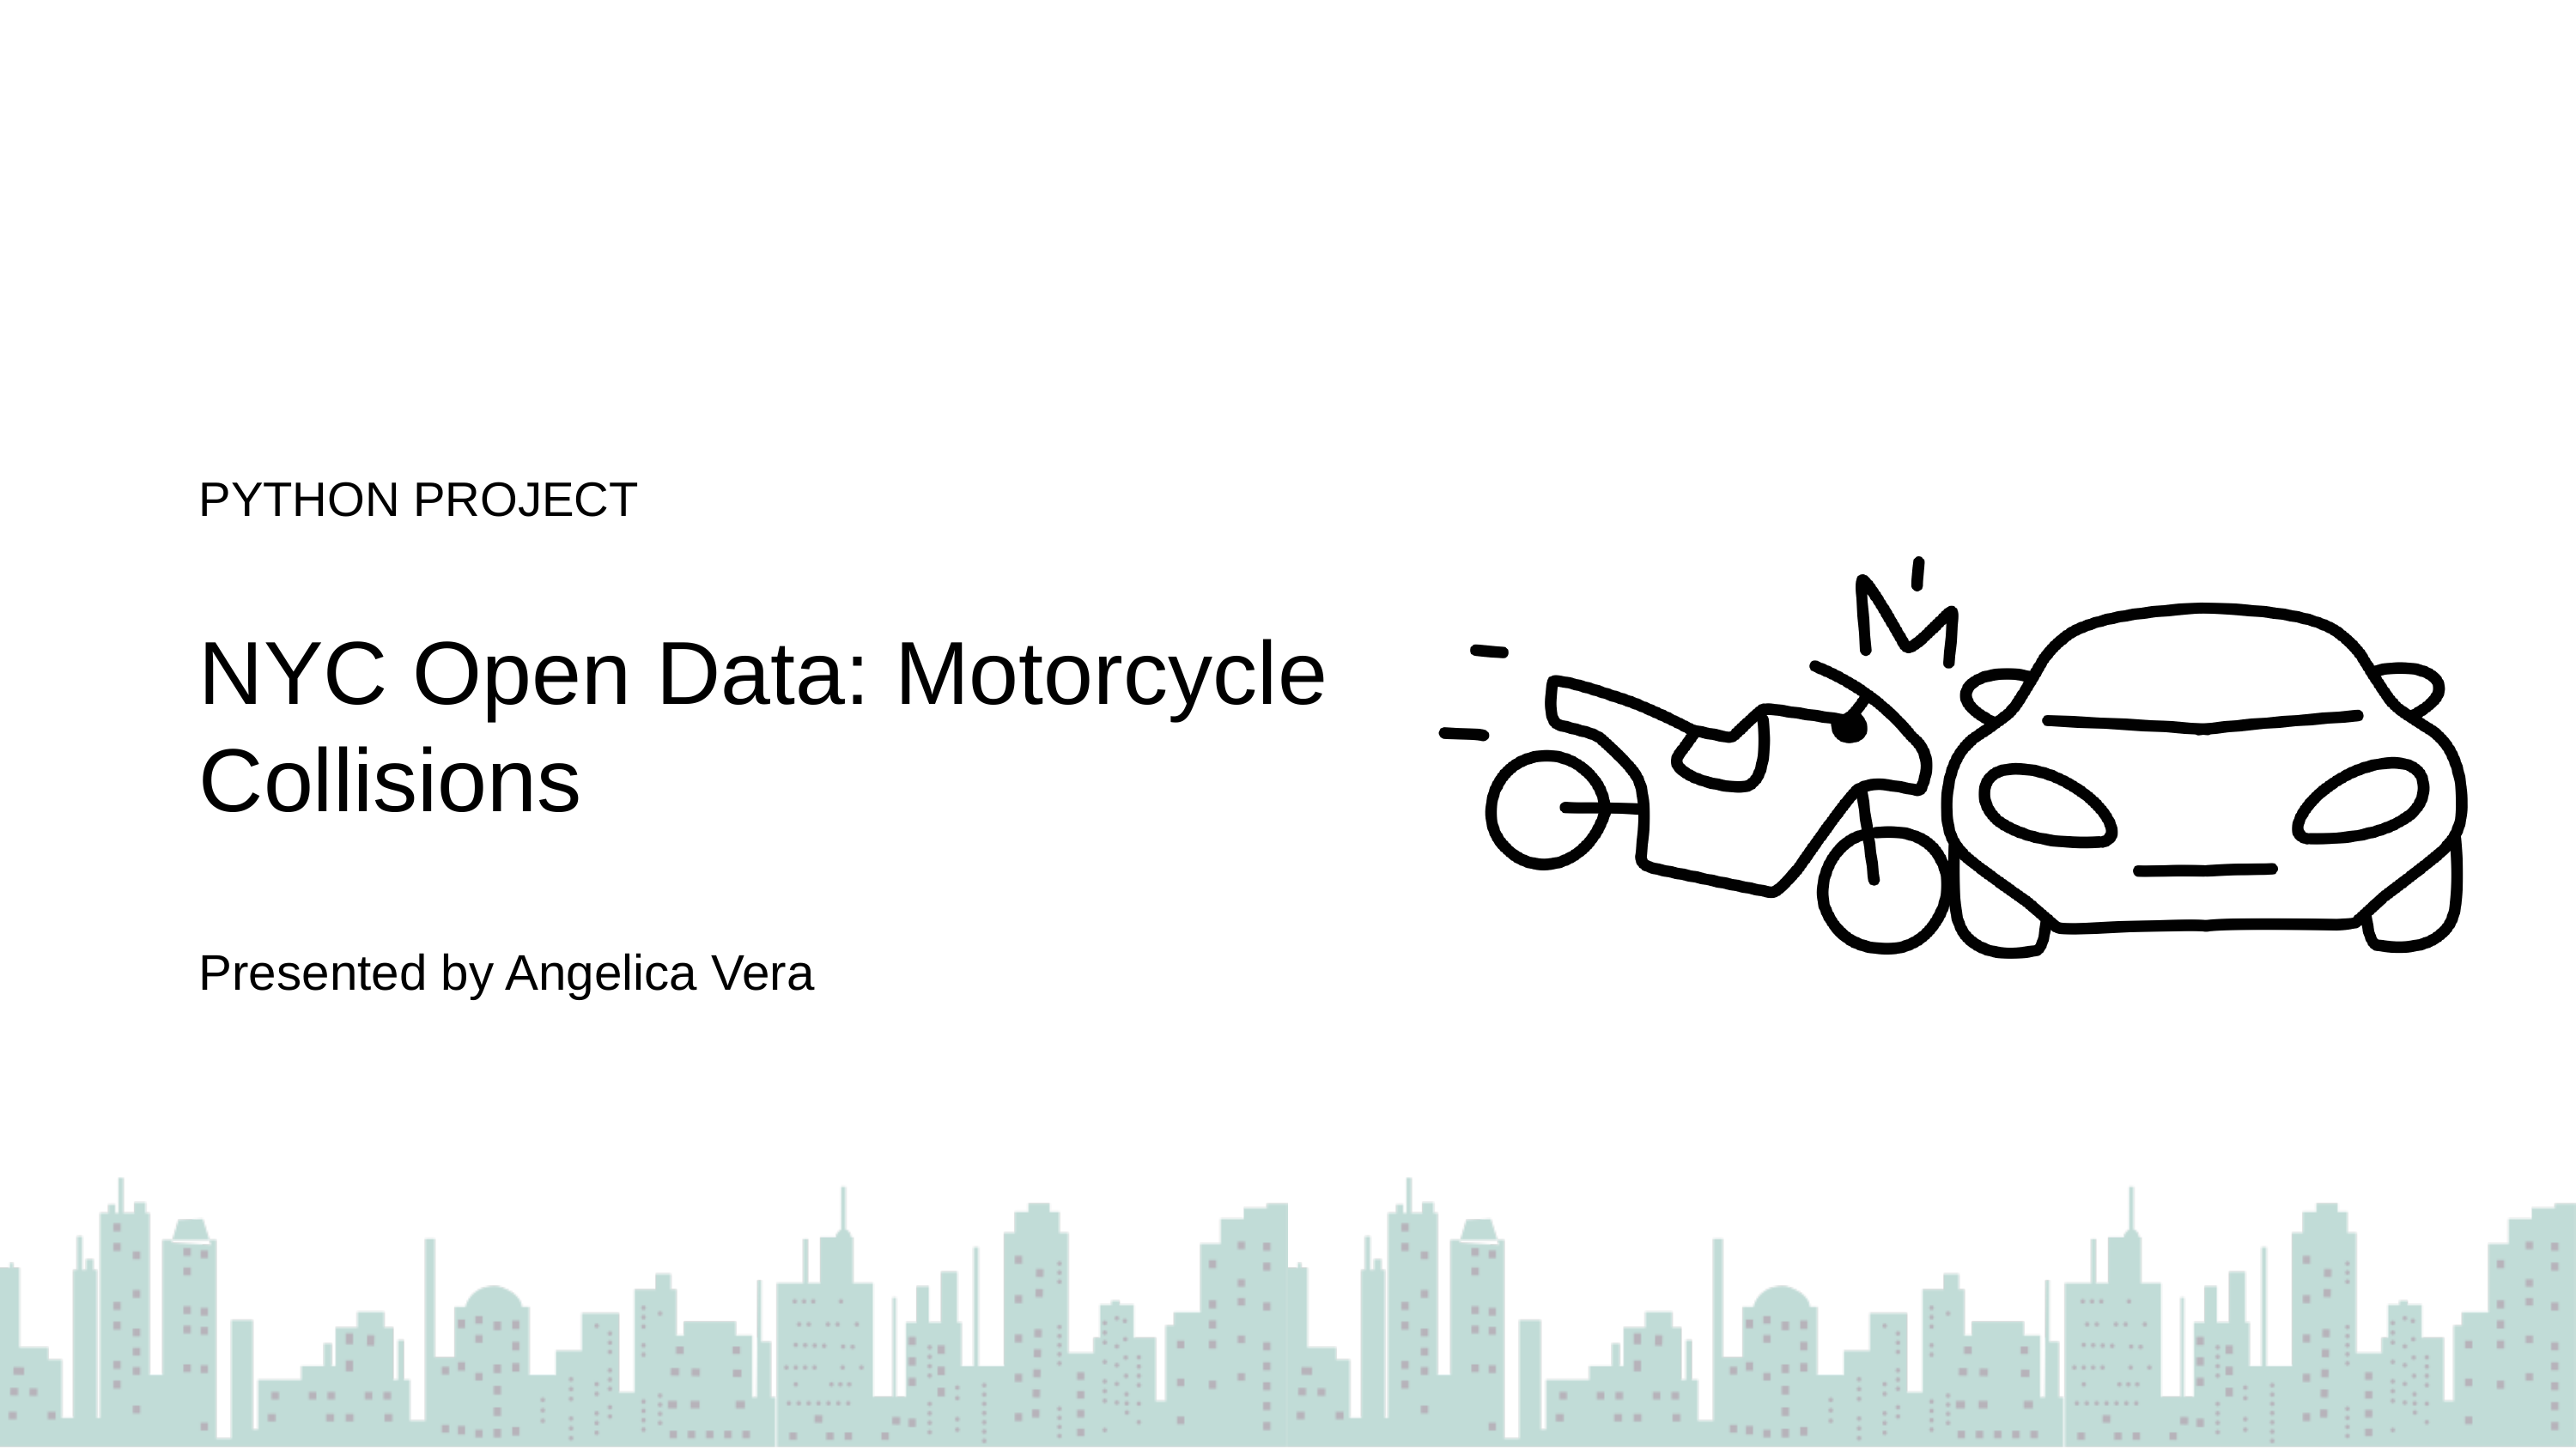

PYTHON PROJECT
NYC Open Data: Motorcycle Collisions
Presented by Angelica Vera